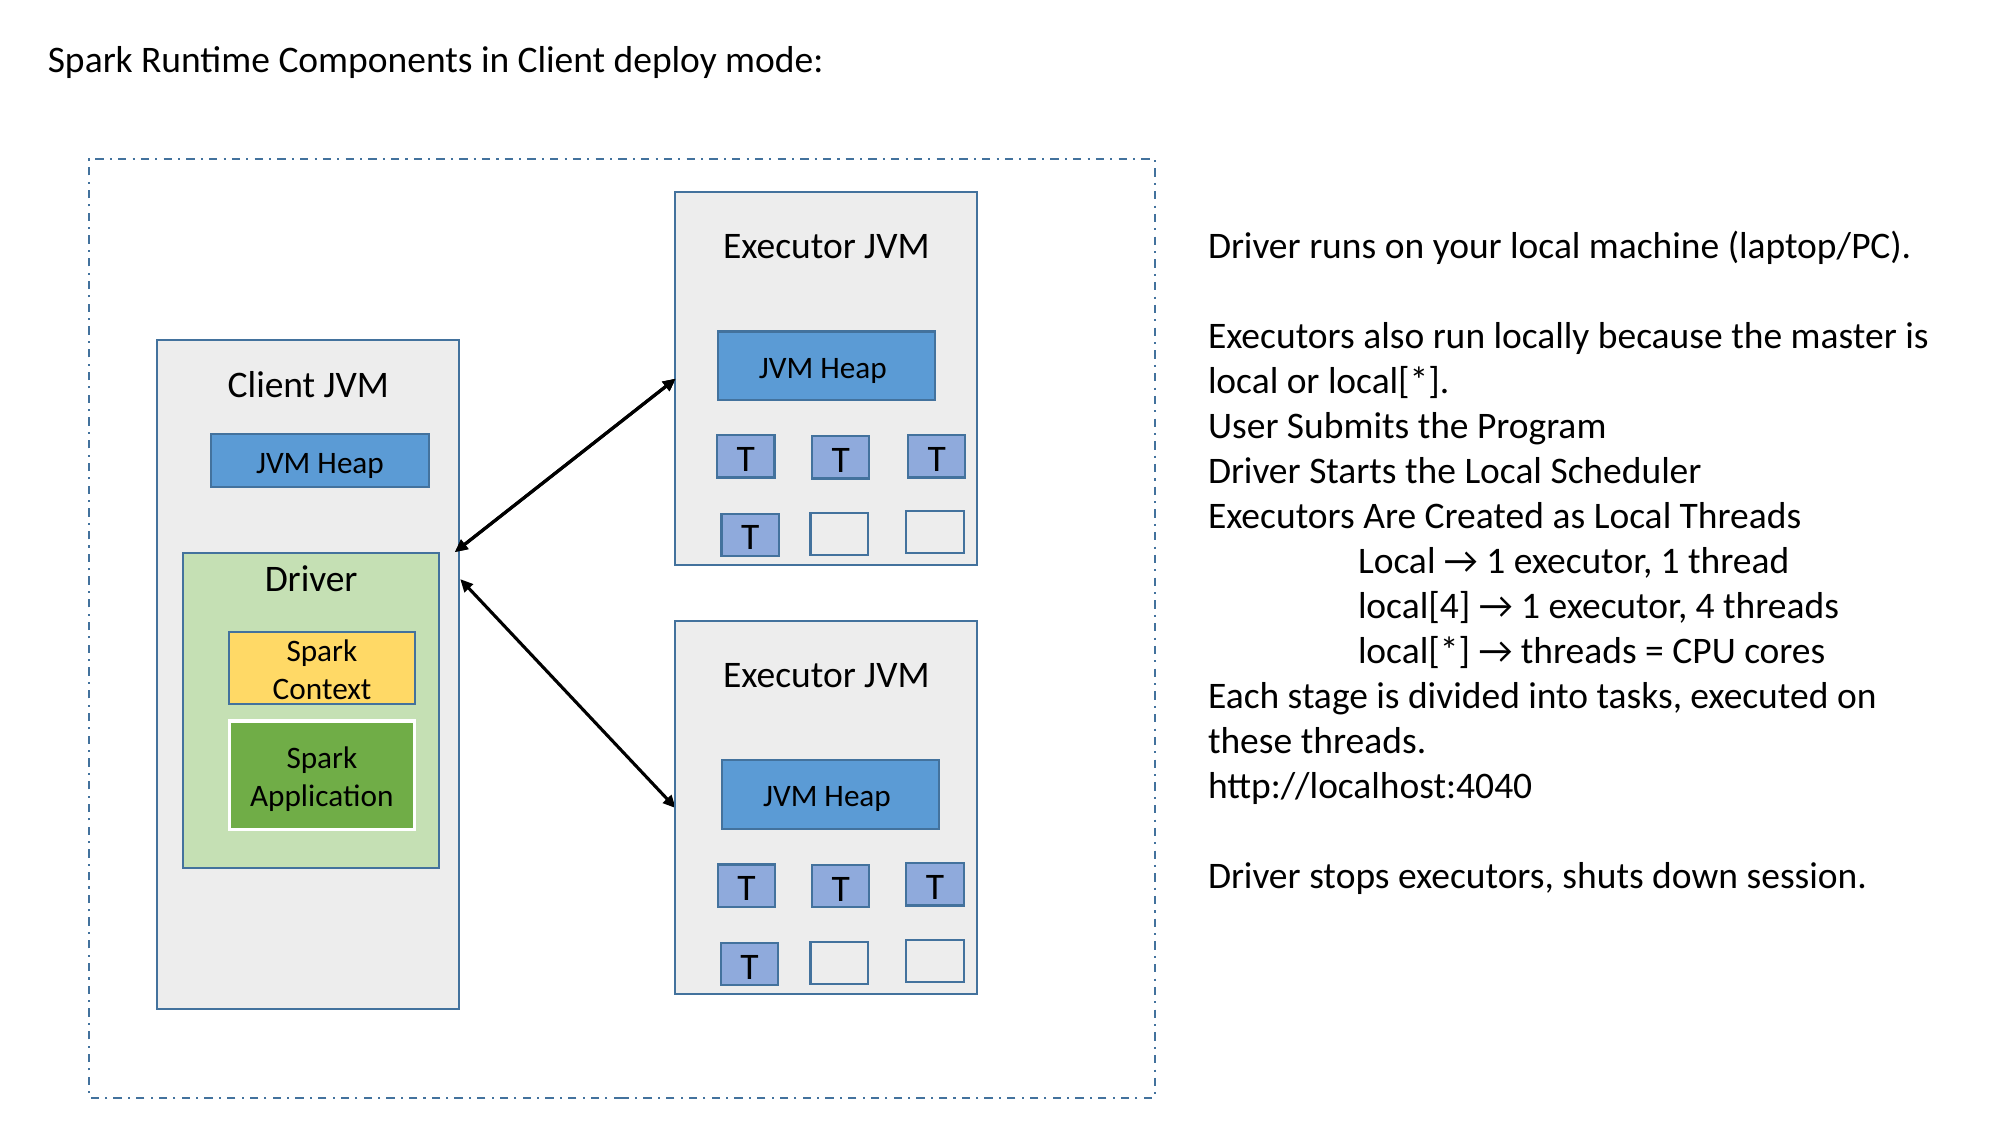

Spark Runtime Components in Client deploy mode:

Executor JVM

Executor JVM

Driver runs on your local machine (laptop/PC).

Executors also run locally because the master is local or local[*].
User Submits the Program
Driver Starts the Local Scheduler
Executors Are Created as Local Threads
	Local → 1 executor, 1 thread
	local[4] → 1 executor, 4 threads
	local[*] → threads = CPU cores
Each stage is divided into tasks, executed on these threads.
http://localhost:4040

Driver stops executors, shuts down session.

JVM Heap
JVM Heap

Client JVM

JVM Heap
T
T
T
T
T
T
T
T

T
T
T
Driver

Executor JVM

Executor JVM

Spark Context
Spark Application
JVM Heap
JVM Heap
T
T

T
T
T
T

T
T